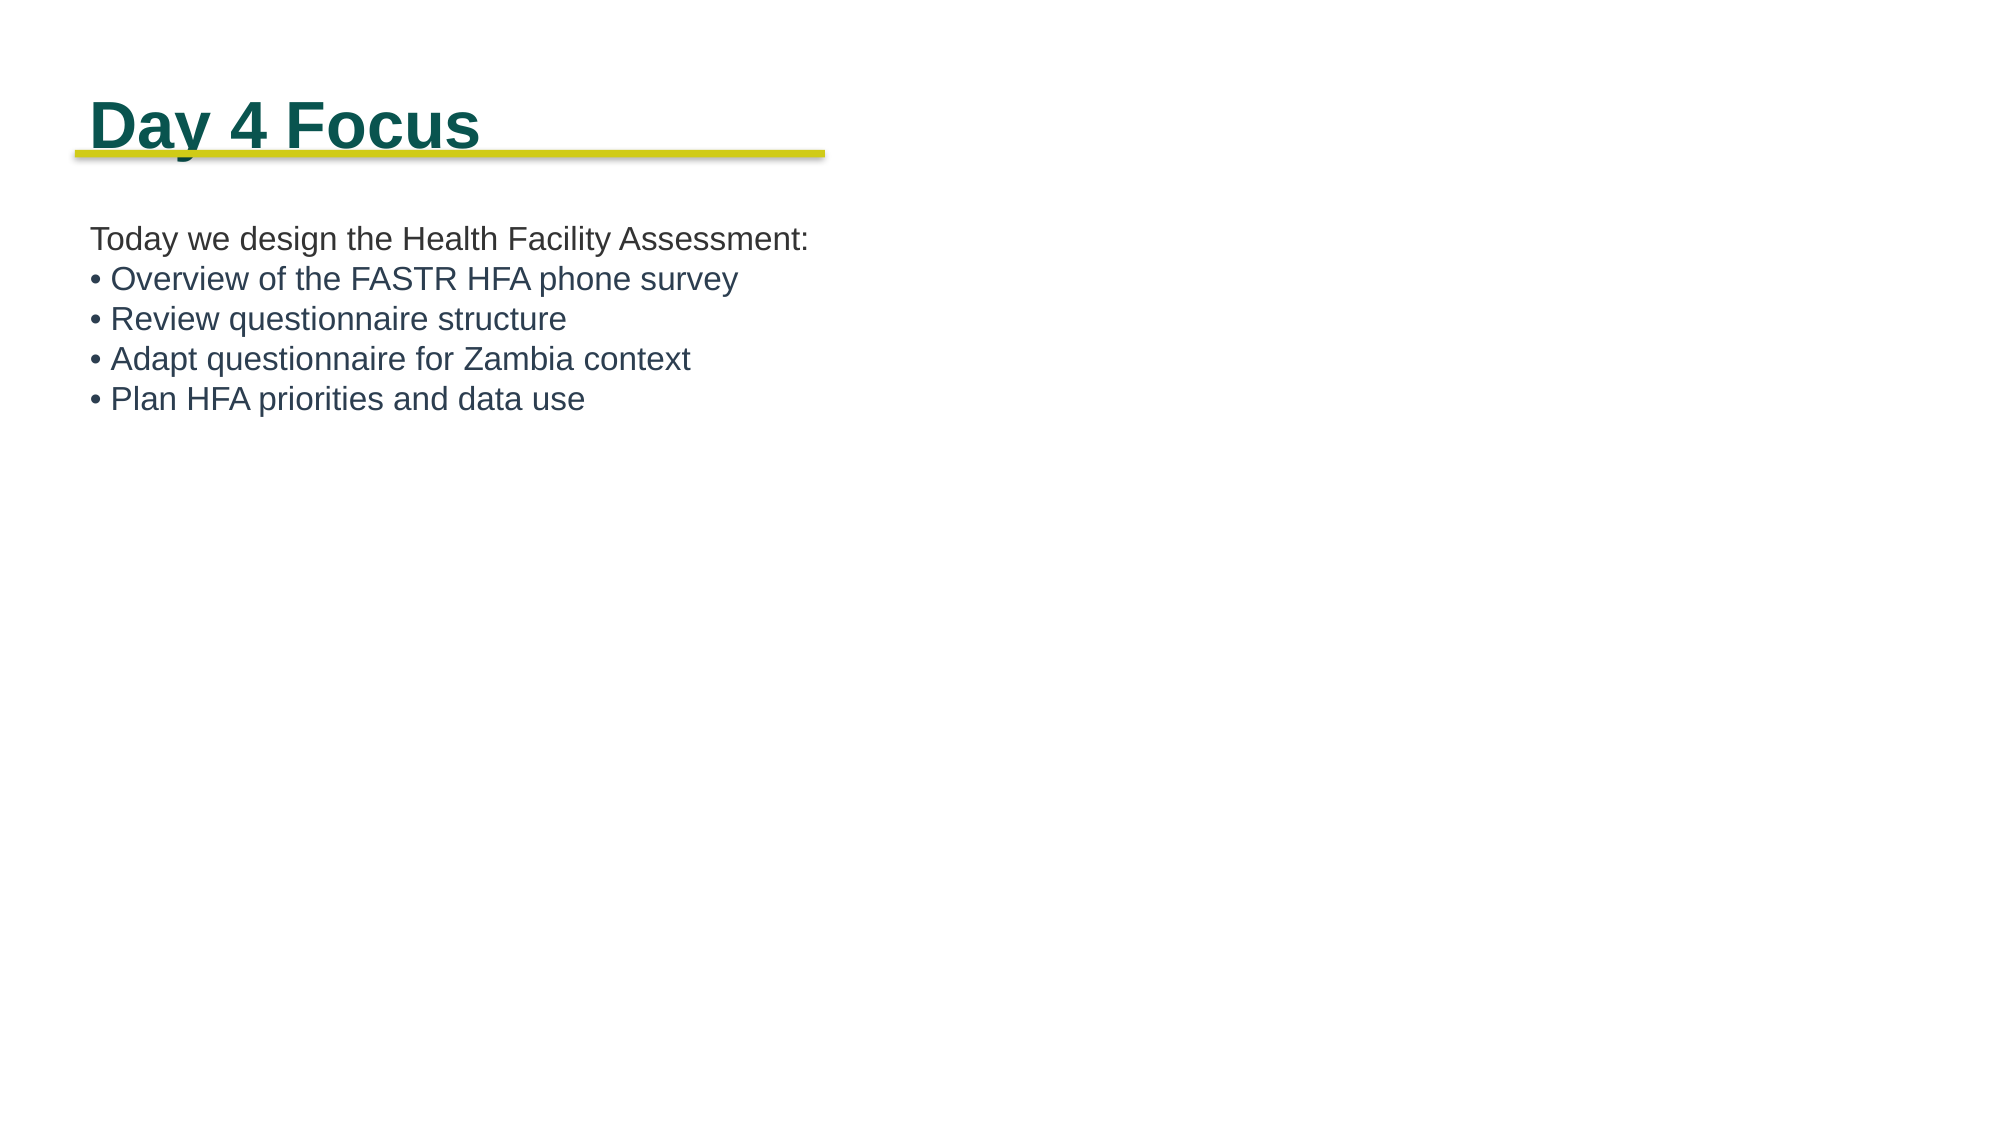

Day 4 Focus

Today we design the Health Facility Assessment:
• Overview of the FASTR HFA phone survey
• Review questionnaire structure
• Adapt questionnaire for Zambia context
• Plan HFA priorities and data use